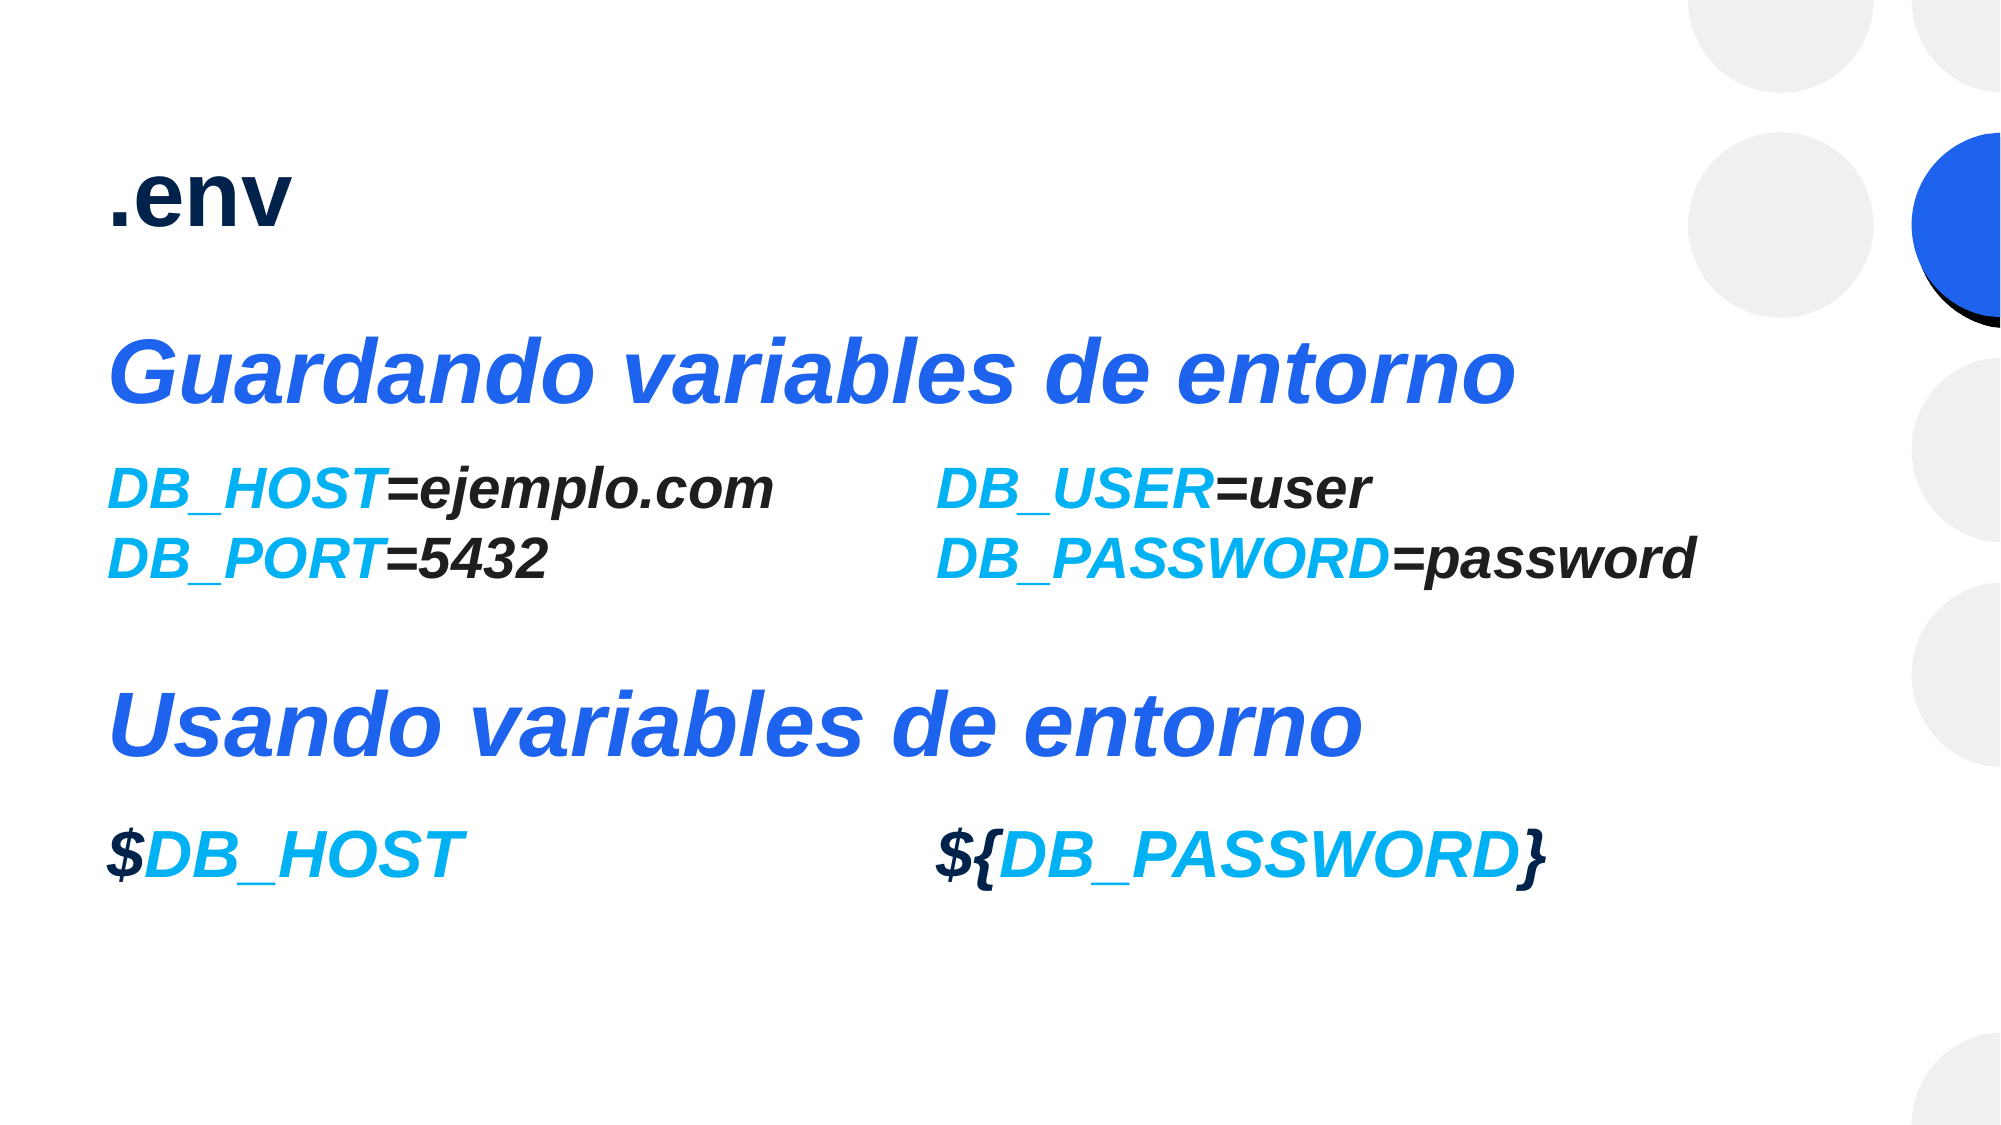

# .env

Guardando variables de entorno
DB_HOST=ejemplo.com
DB_PORT=5432
DB_USER=user
DB_PASSWORD=password
Usando variables de entorno
$DB_HOST
${DB_PASSWORD}